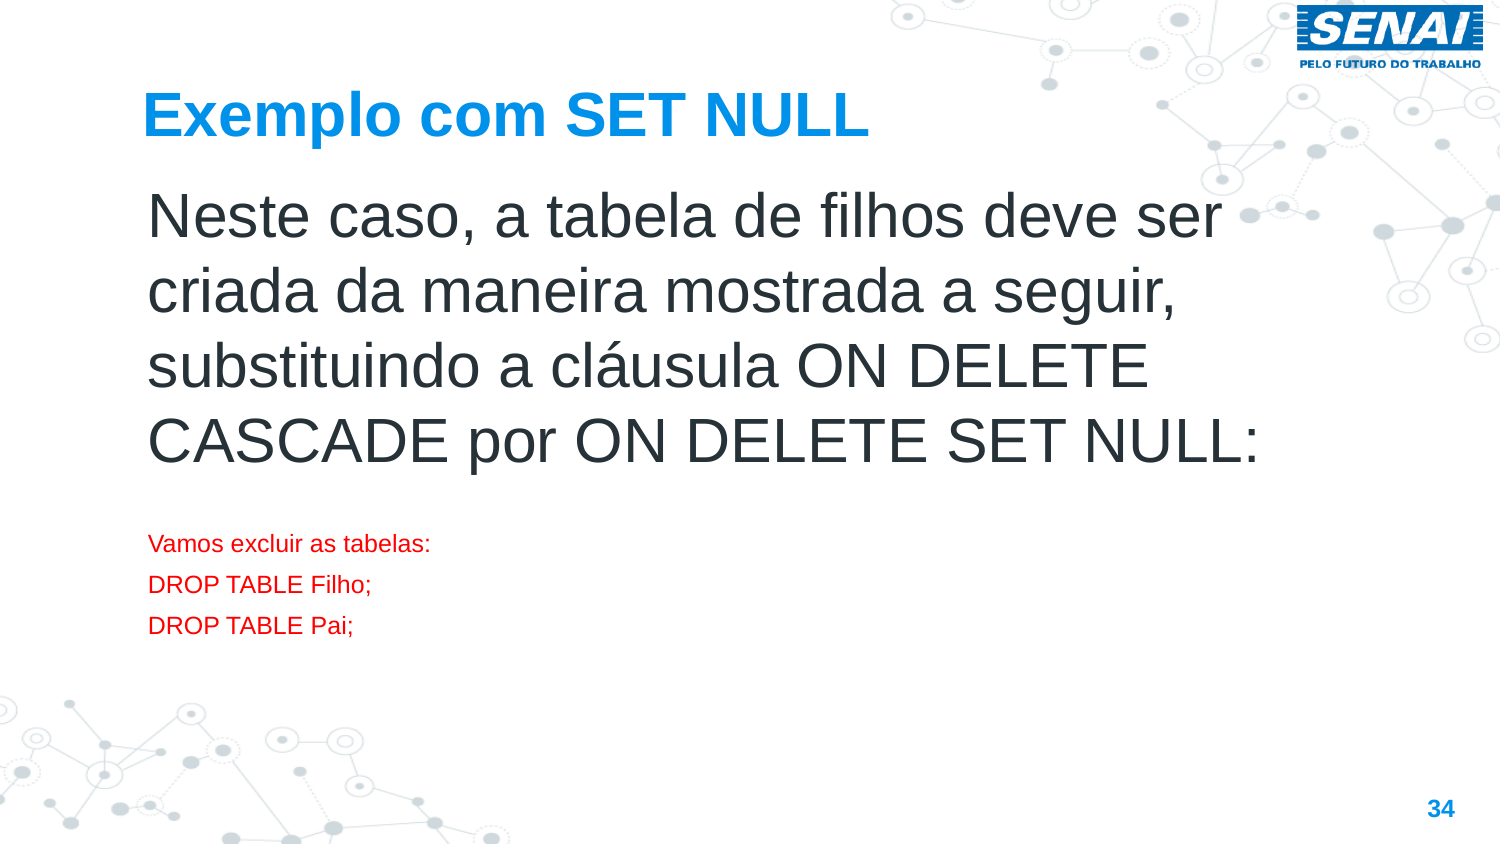

# Exemplo com SET NULL
Neste caso, a tabela de filhos deve ser criada da maneira mostrada a seguir, substituindo a cláusula ON DELETE CASCADE por ON DELETE SET NULL:

Vamos excluir as tabelas:
DROP TABLE Filho;
DROP TABLE Pai;
34